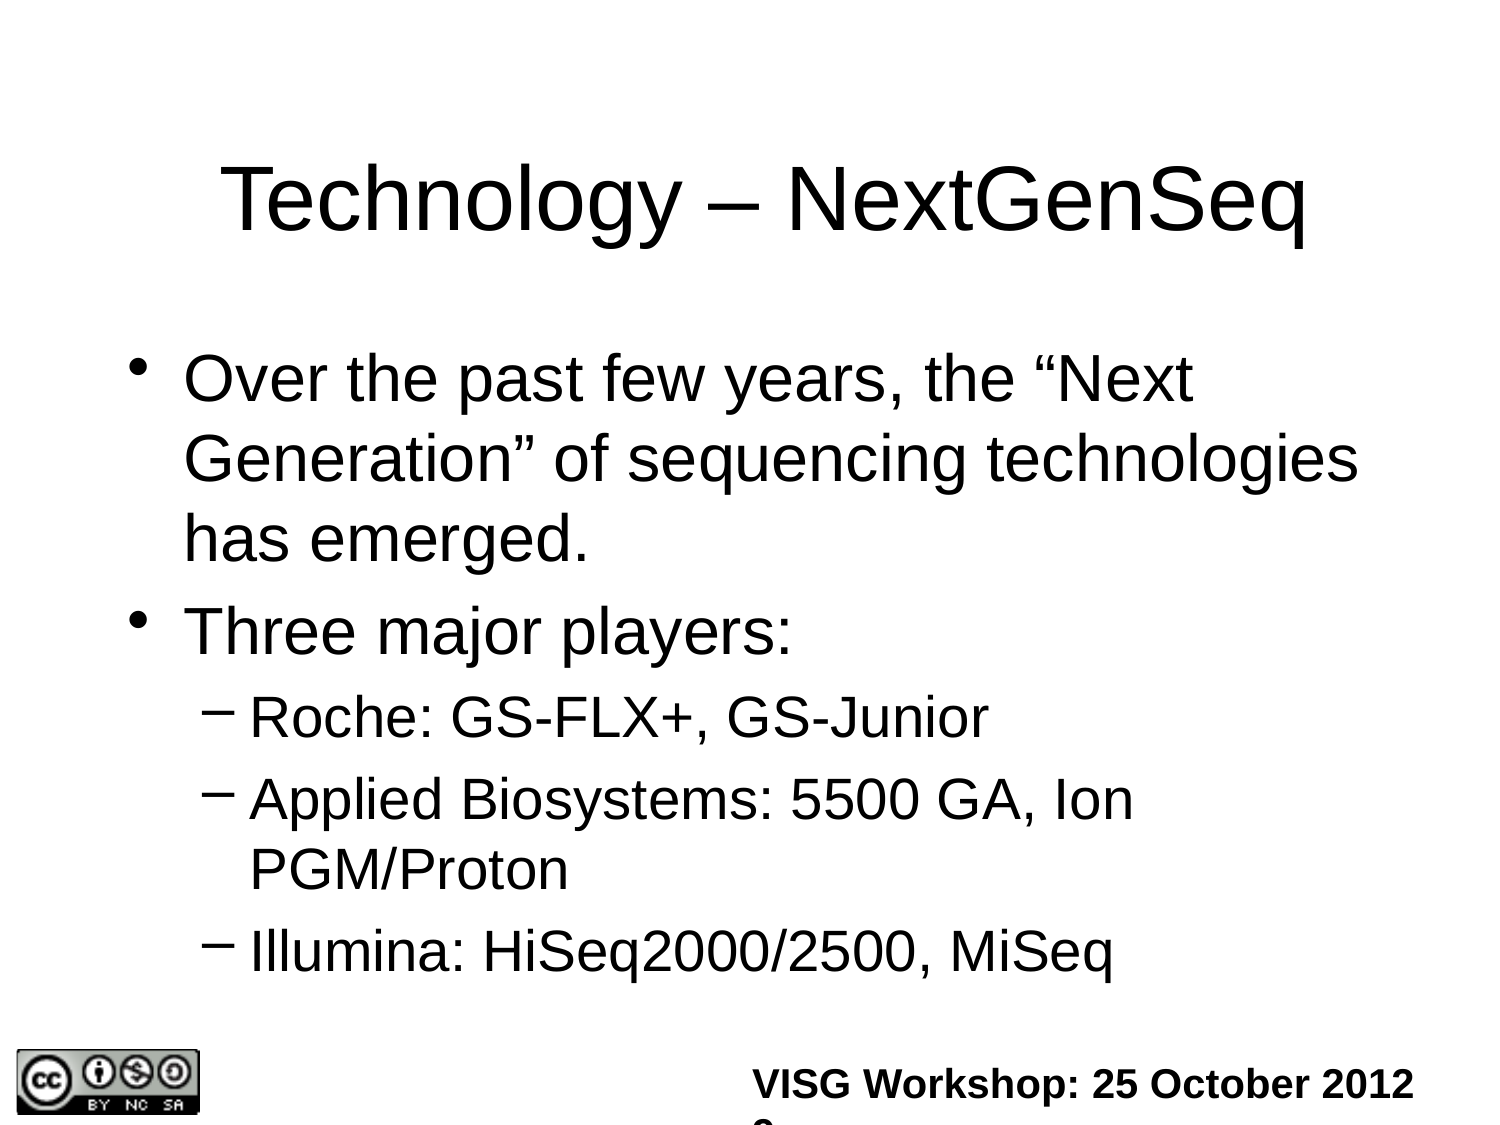

# Technology – NextGenSeq
Over the past few years, the “Next Generation” of sequencing technologies has emerged.
Three major players:
Roche: GS-FLX+, GS-Junior
Applied Biosystems: 5500 GA, Ion PGM/Proton
Illumina: HiSeq2000/2500, MiSeq